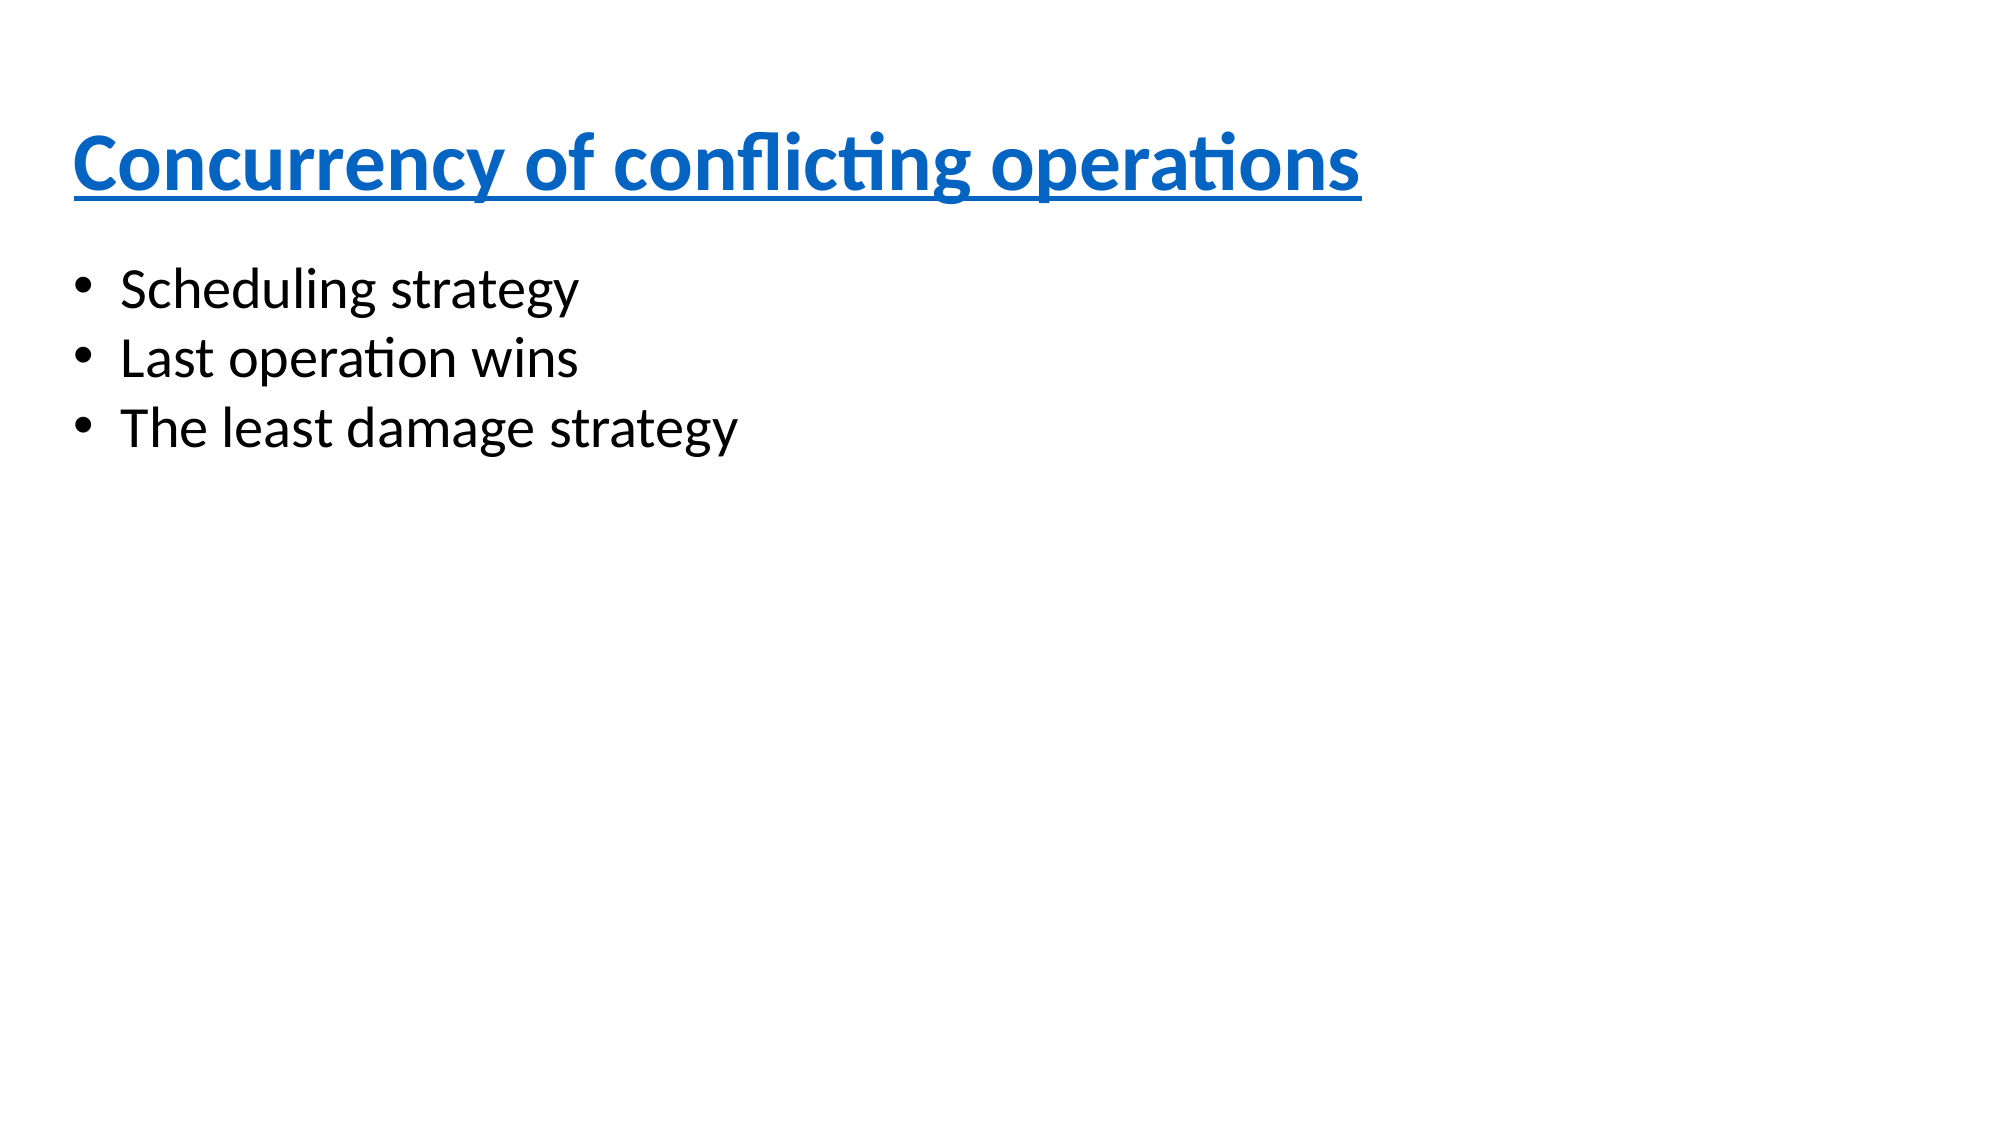

Concurrency of conflicting operations
Scheduling strategy
Last operation wins
The least damage strategy